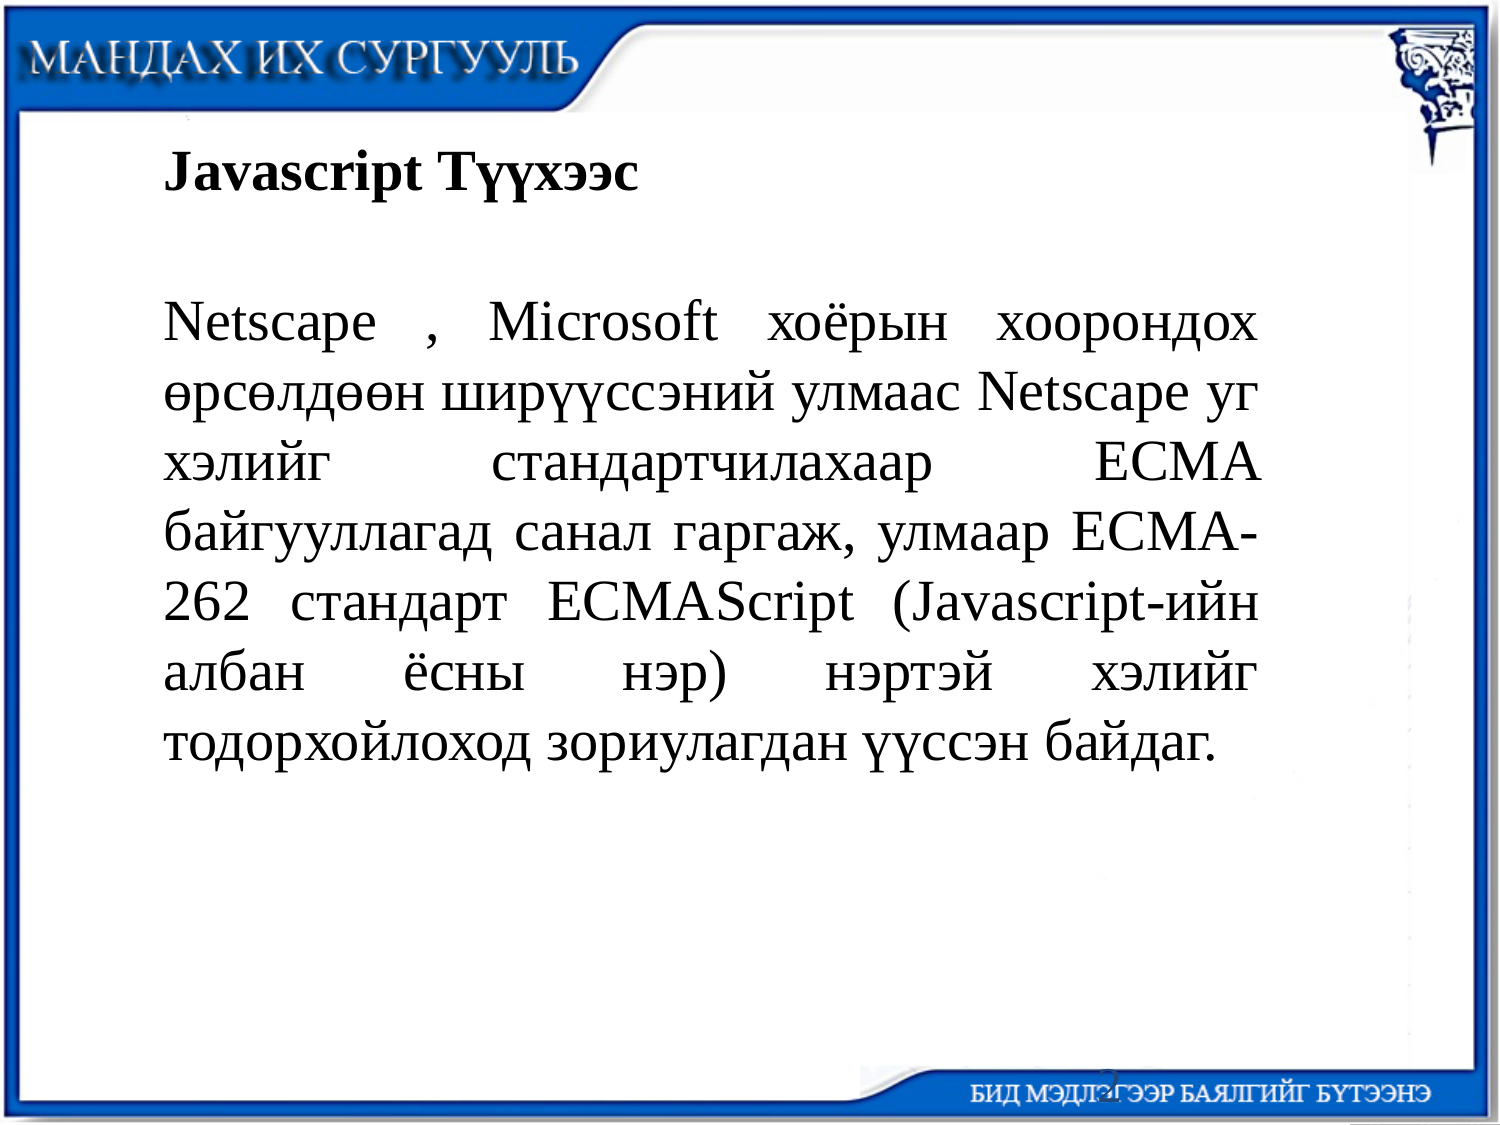

Javascript Түүхээс
Netscape , Microsoft хоёрын хоорондох өрсөлдөөн ширүүссэний улмаас Netscape уг хэлийг стандартчилахаар ECMA байгууллагад санал гаргаж, улмаар ECMA-262 стандарт ECMAScript (Javascript-ийн албан ёсны нэр) нэртэй хэлийг тодорхойлоход зориулагдан үүссэн байдаг.

2